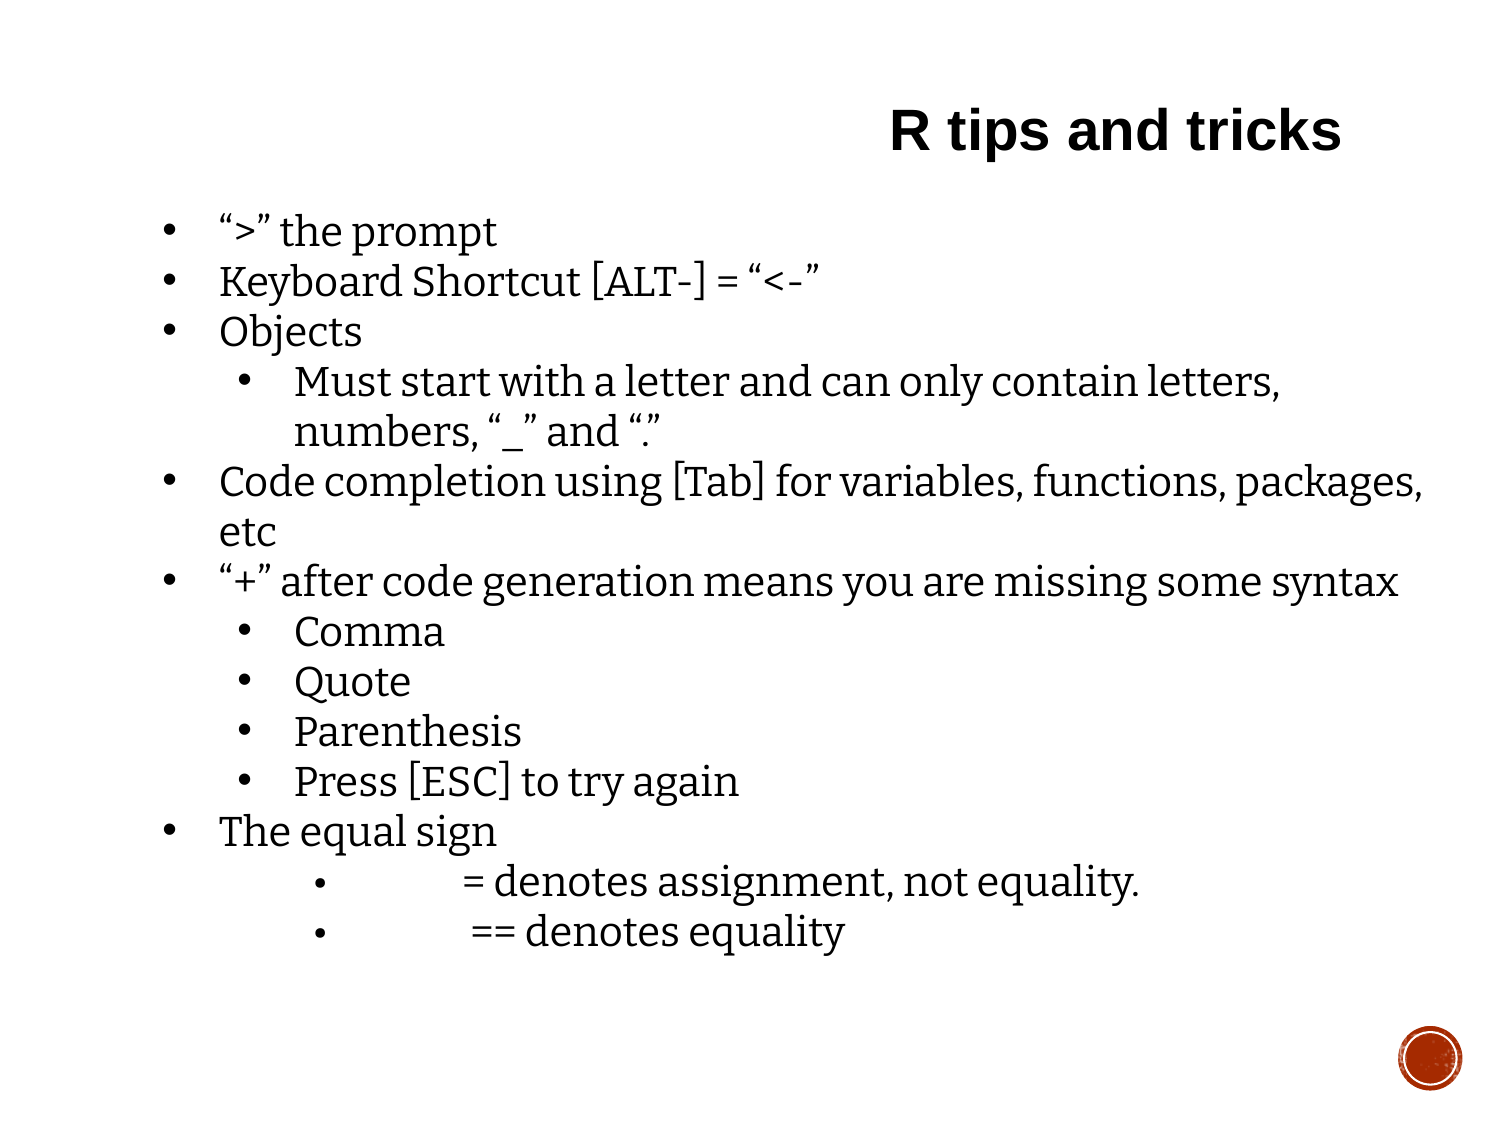

R tips and tricks
“>” the prompt
Keyboard Shortcut [ALT-] = “<-”
Objects
Must start with a letter and can only contain letters, numbers, “_” and “.”
Code completion using [Tab] for variables, functions, packages, etc
“+” after code generation means you are missing some syntax
Comma
Quote
Parenthesis
Press [ESC] to try again
The equal sign
	• 	= denotes assignment, not equality.
	•	 == denotes equality